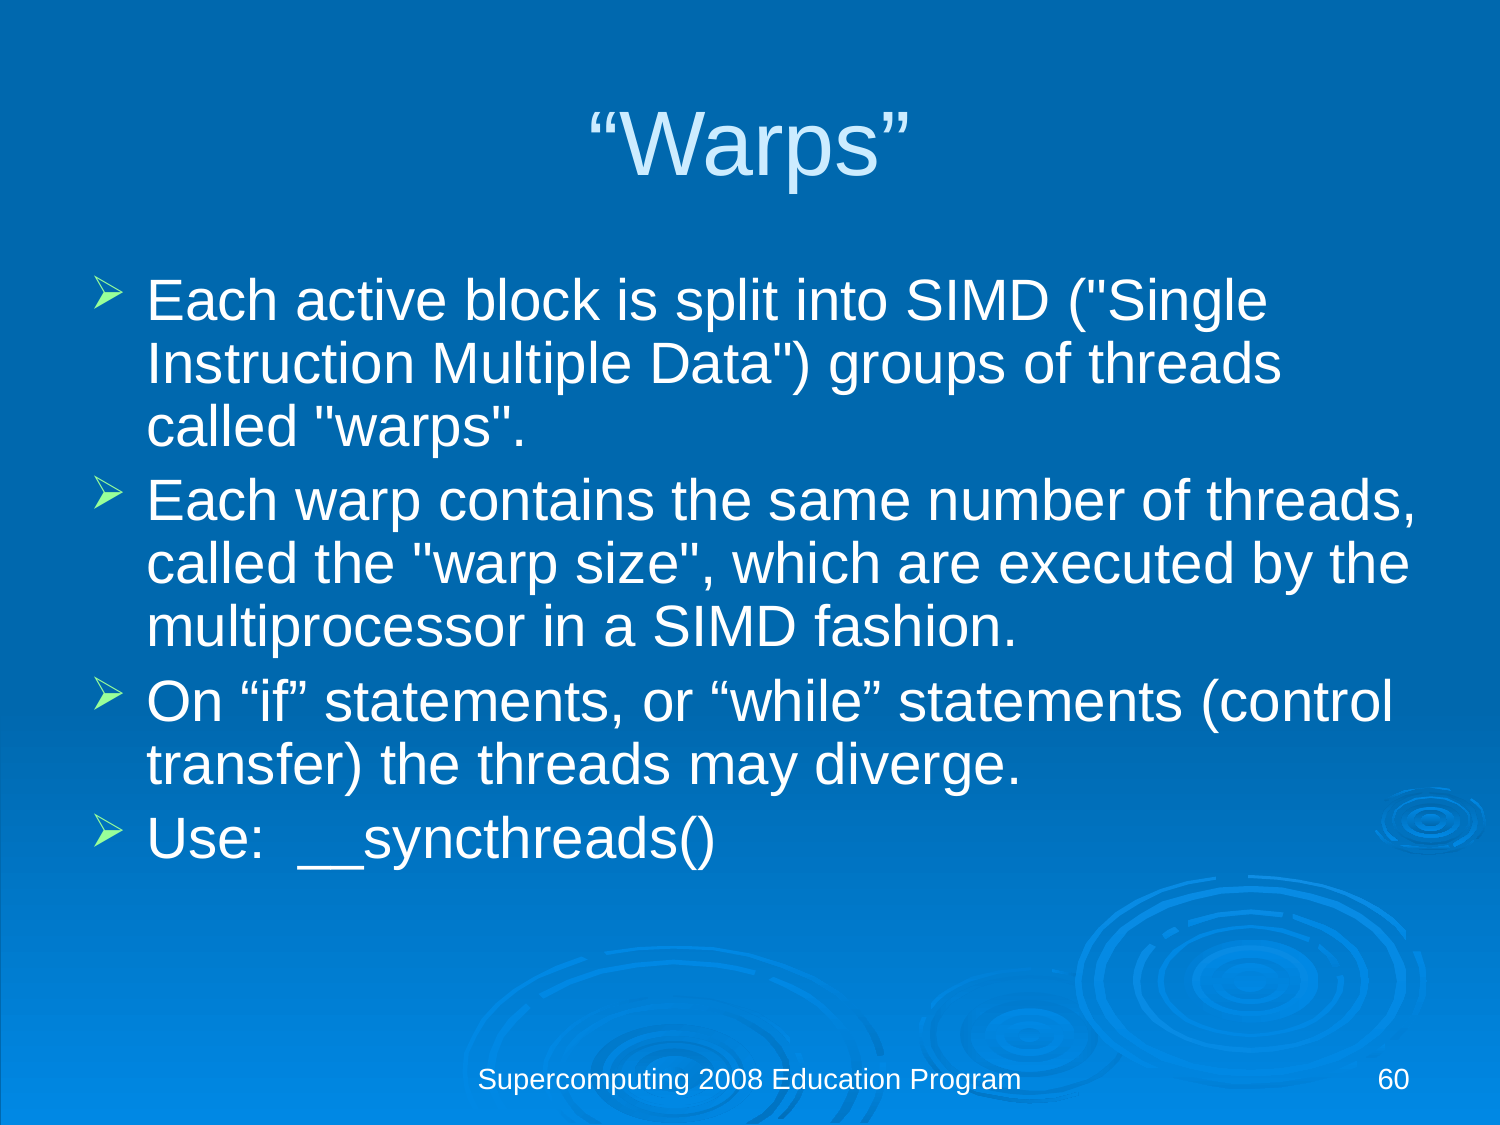

“Warps”
Each active block is split into SIMD ("Single Instruction Multiple Data") groups of threads called "warps".
Each warp contains the same number of threads, called the "warp size", which are executed by the multiprocessor in a SIMD fashion.
On “if” statements, or “while” statements (control transfer) the threads may diverge.
Use:  __syncthreads()
Supercomputing 2008 Education Program
60